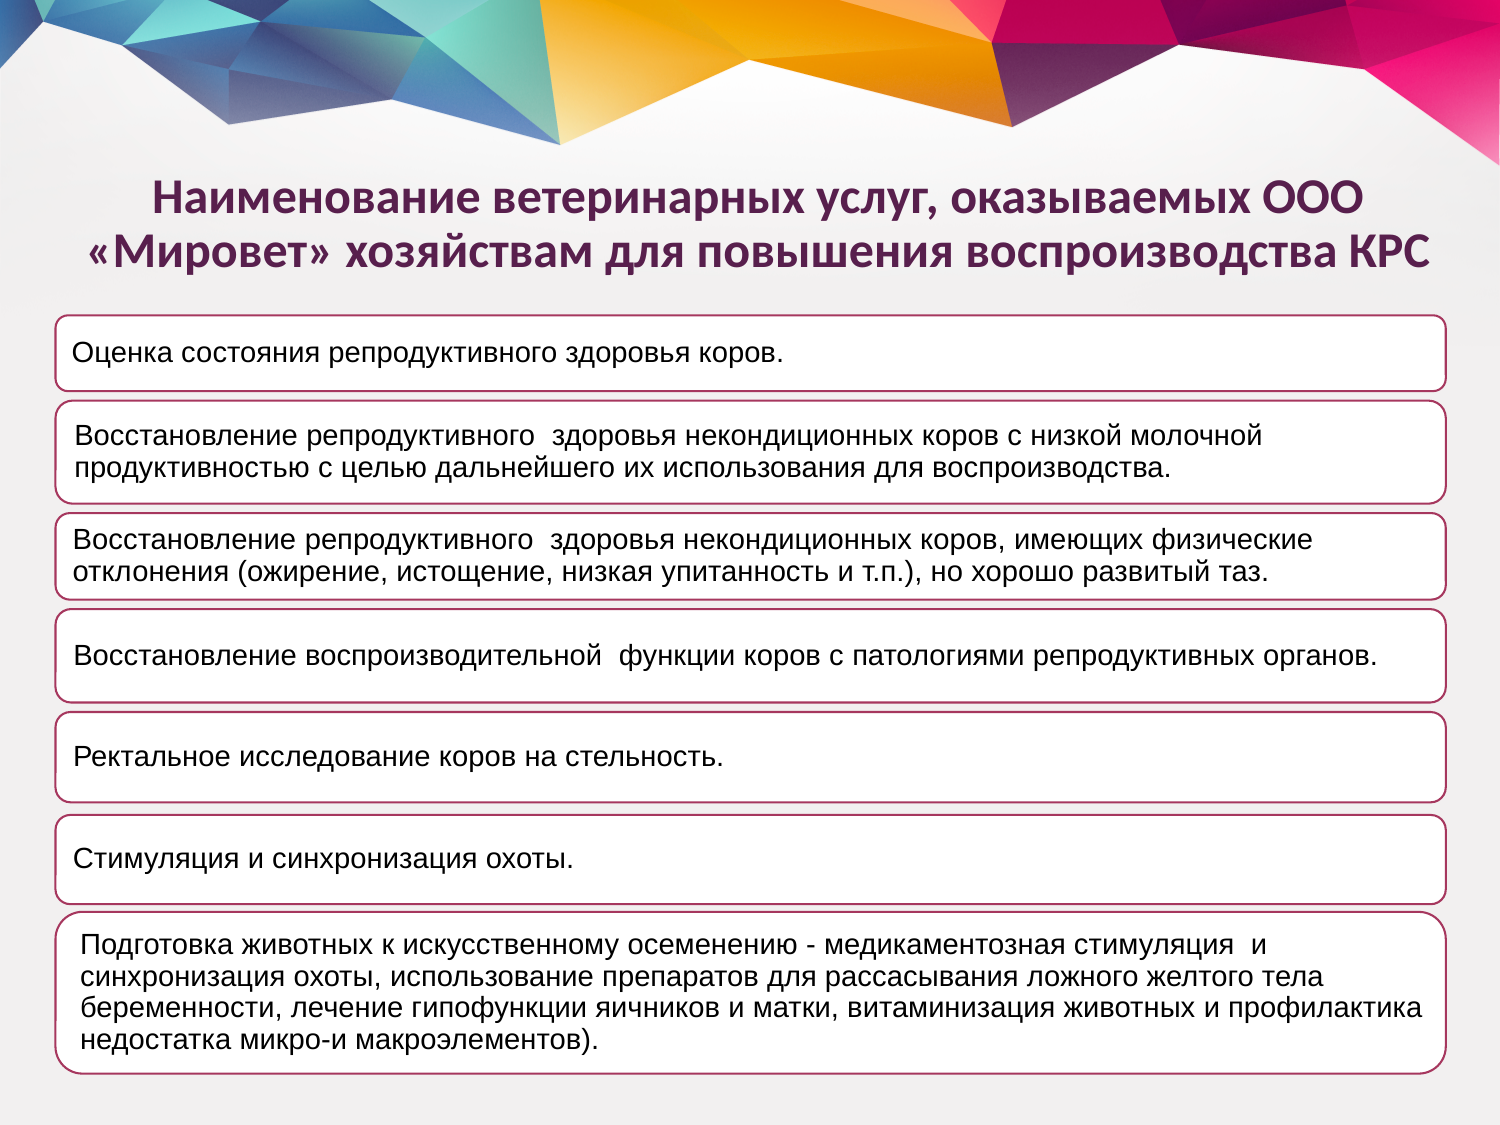

Наименование ветеринарных услуг, оказываемых ООО «Мировет» хозяйствам для повышения воспроизводства КРС
Оценка состояния репродуктивного здоровья коров.
Восстановление репродуктивного  здоровья некондиционных коров с низкой молочной продуктивностью с целью дальнейшего их использования для воспроизводства.
Восстановление репродуктивного  здоровья некондиционных коров, имеющих физические отклонения (ожирение, истощение, низкая упитанность и т.п.), но хорошо развитый таз.
Восстановление воспроизводительной  функции коров с патологиями репродуктивных органов.
Ректальное исследование коров на стельность.
Стимуляция и синхронизация охоты.
Подготовка животных к искусственному осеменению - медикаментозная стимуляция  и синхронизация охоты, использование препаратов для рассасывания ложного желтого тела беременности, лечение гипофункции яичников и матки, витаминизация животных и профилактика недостатка микро-и макроэлементов).